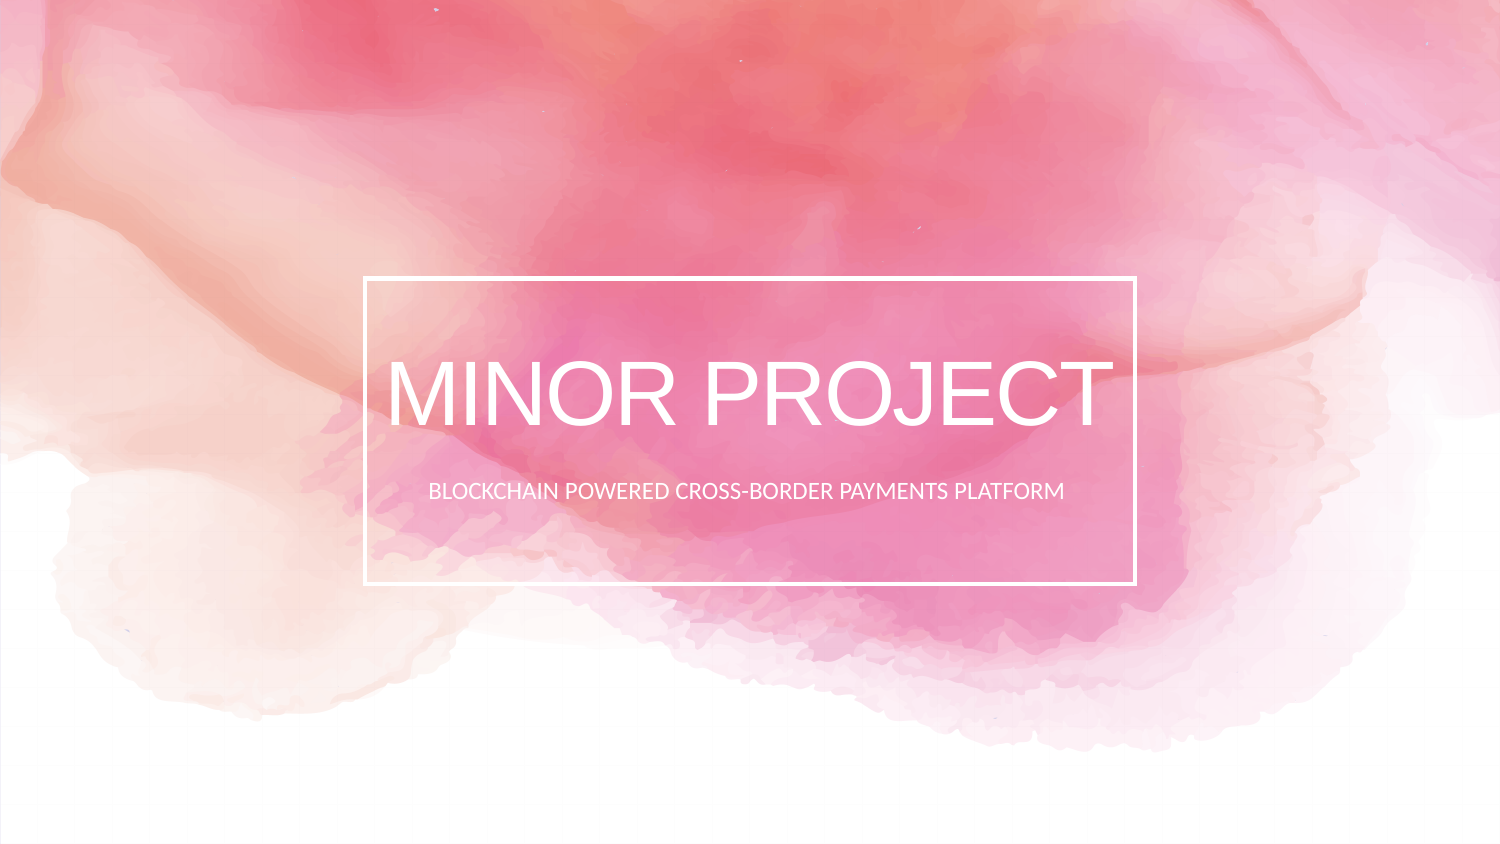

MINOR PROJECT

BLOCKCHAIN POWERED CROSS-BORDER PAYMENTS PLATFORM